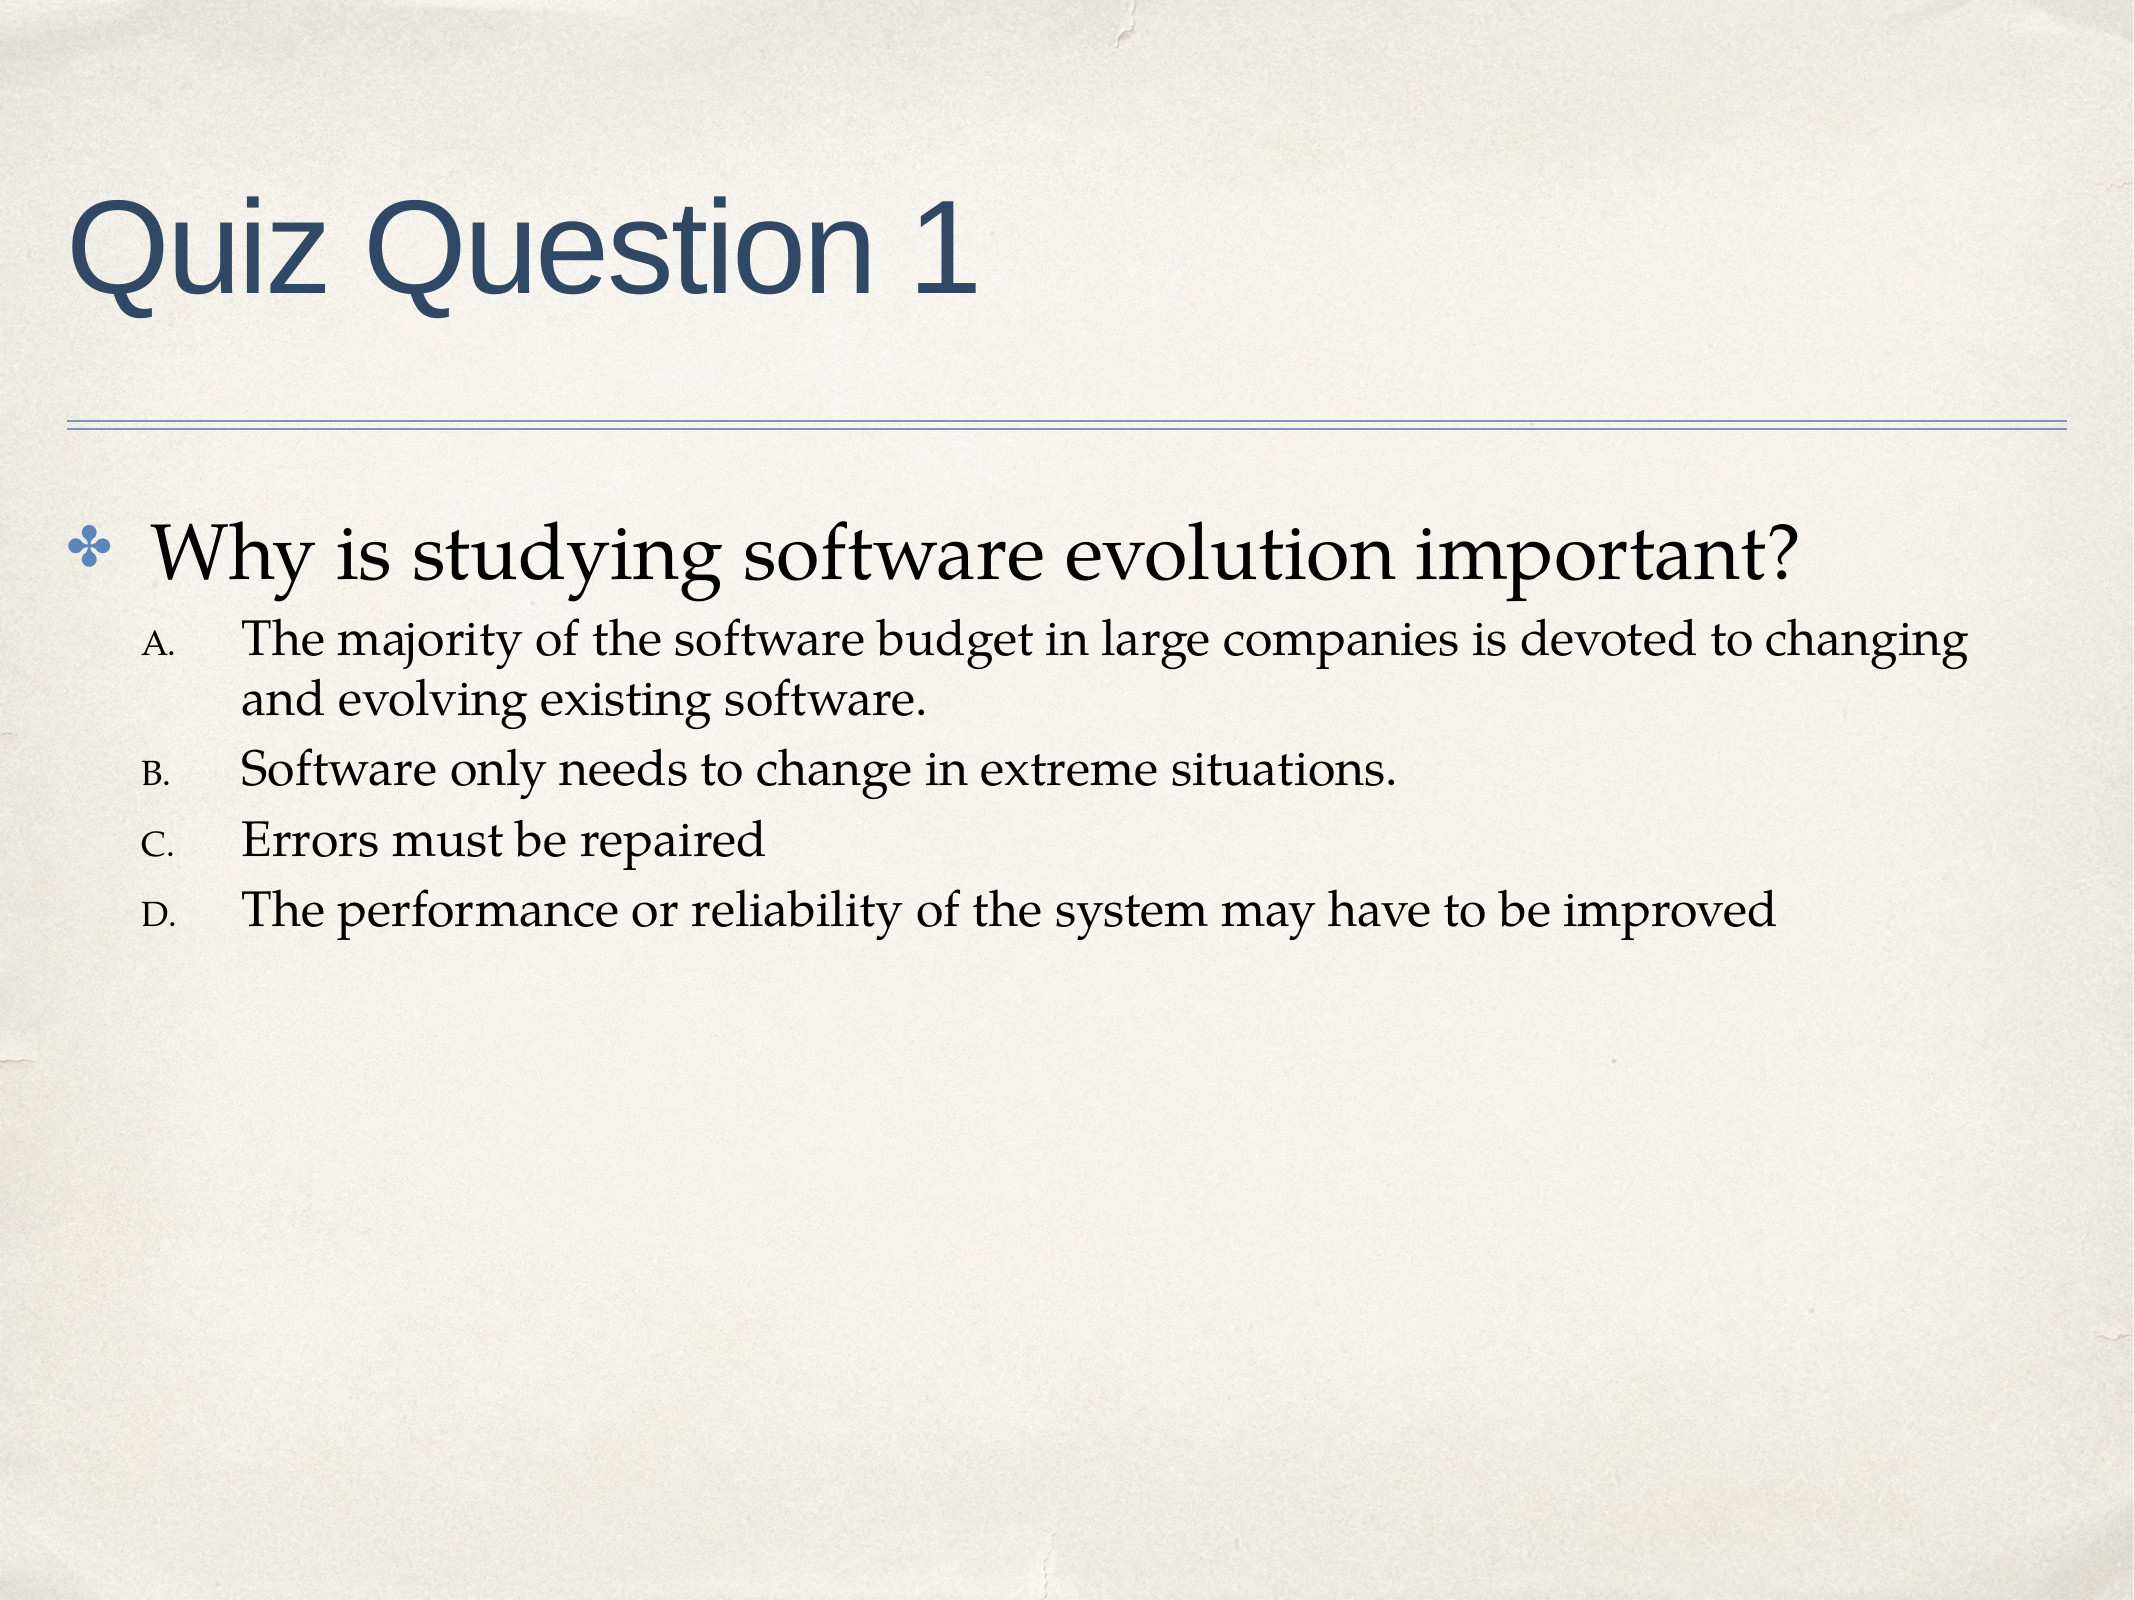

# Quiz Question 1
Why is studying software evolution important?
The majority of the software budget in large companies is devoted to changing and evolving existing software.
Software only needs to change in extreme situations.
Errors must be repaired
The performance or reliability of the system may have to be improved